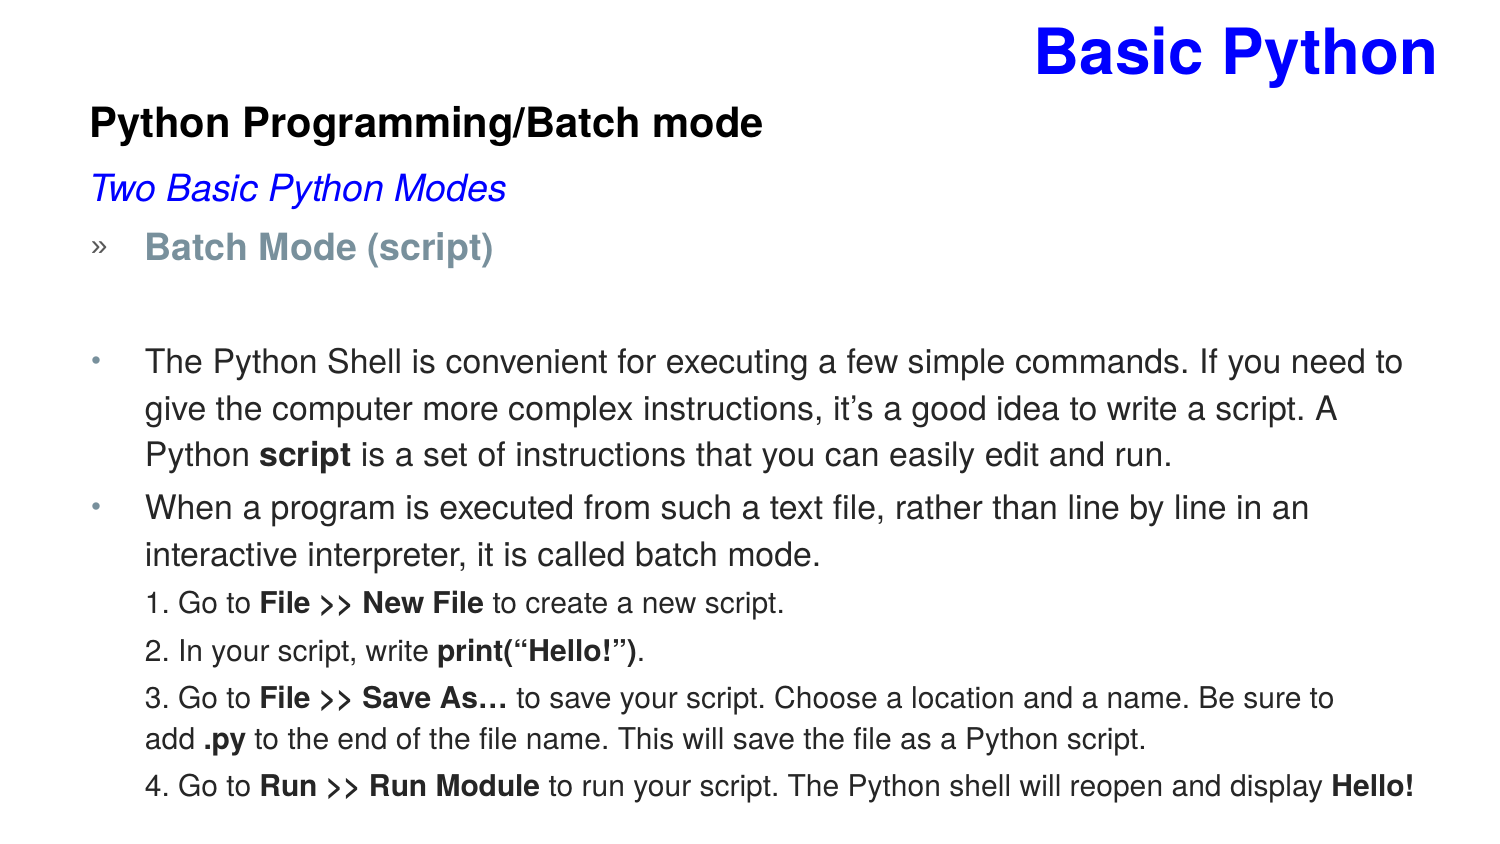

Basic Python

Python Programming/Batch mode
Two Basic Python Modes
Batch Mode (script)

The Python Shell is convenient for executing a few simple commands. If you need to give the computer more complex instructions, it’s a good idea to write a script. A Python script is a set of instructions that you can easily edit and run.
When a program is executed from such a text file, rather than line by line in an interactive interpreter, it is called batch mode.
1. Go to File >> New File to create a new script.
2. In your script, write print(“Hello!”).
3. Go to File >> Save As… to save your script. Choose a location and a name. Be sure to add .py to the end of the file name. This will save the file as a Python script.
4. Go to Run >> Run Module to run your script. The Python shell will reopen and display Hello!